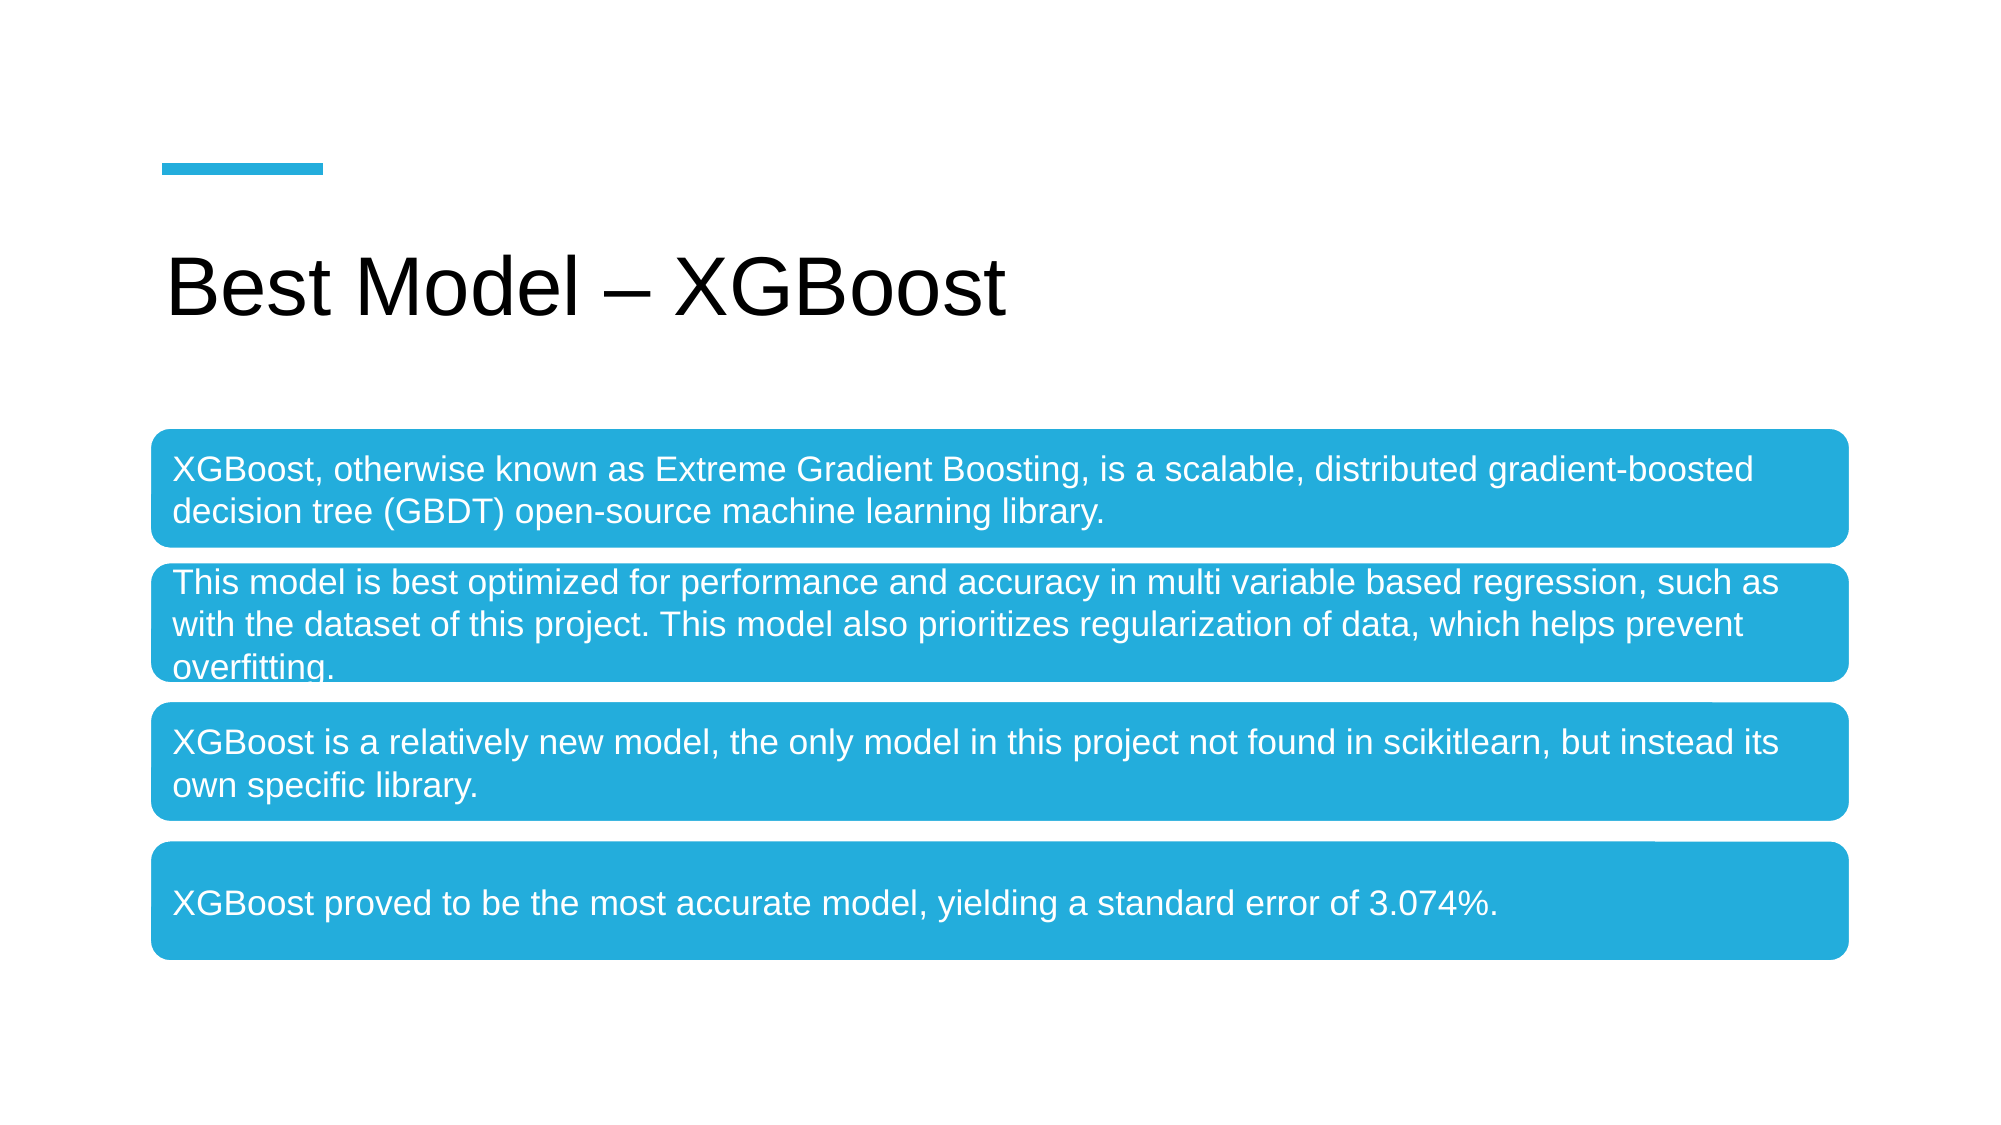

# Best Model – XGBoost
XGBoost, otherwise known as Extreme Gradient Boosting, is a scalable, distributed gradient-boosted decision tree (GBDT) open-source machine learning library.
This model is best optimized for performance and accuracy in multi variable based regression, such as with the dataset of this project. This model also prioritizes regularization of data, which helps prevent overfitting.
XGBoost is a relatively new model, the only model in this project not found in scikitlearn, but instead its own specific library.
XGBoost proved to be the most accurate model, yielding a standard error of 3.074%.